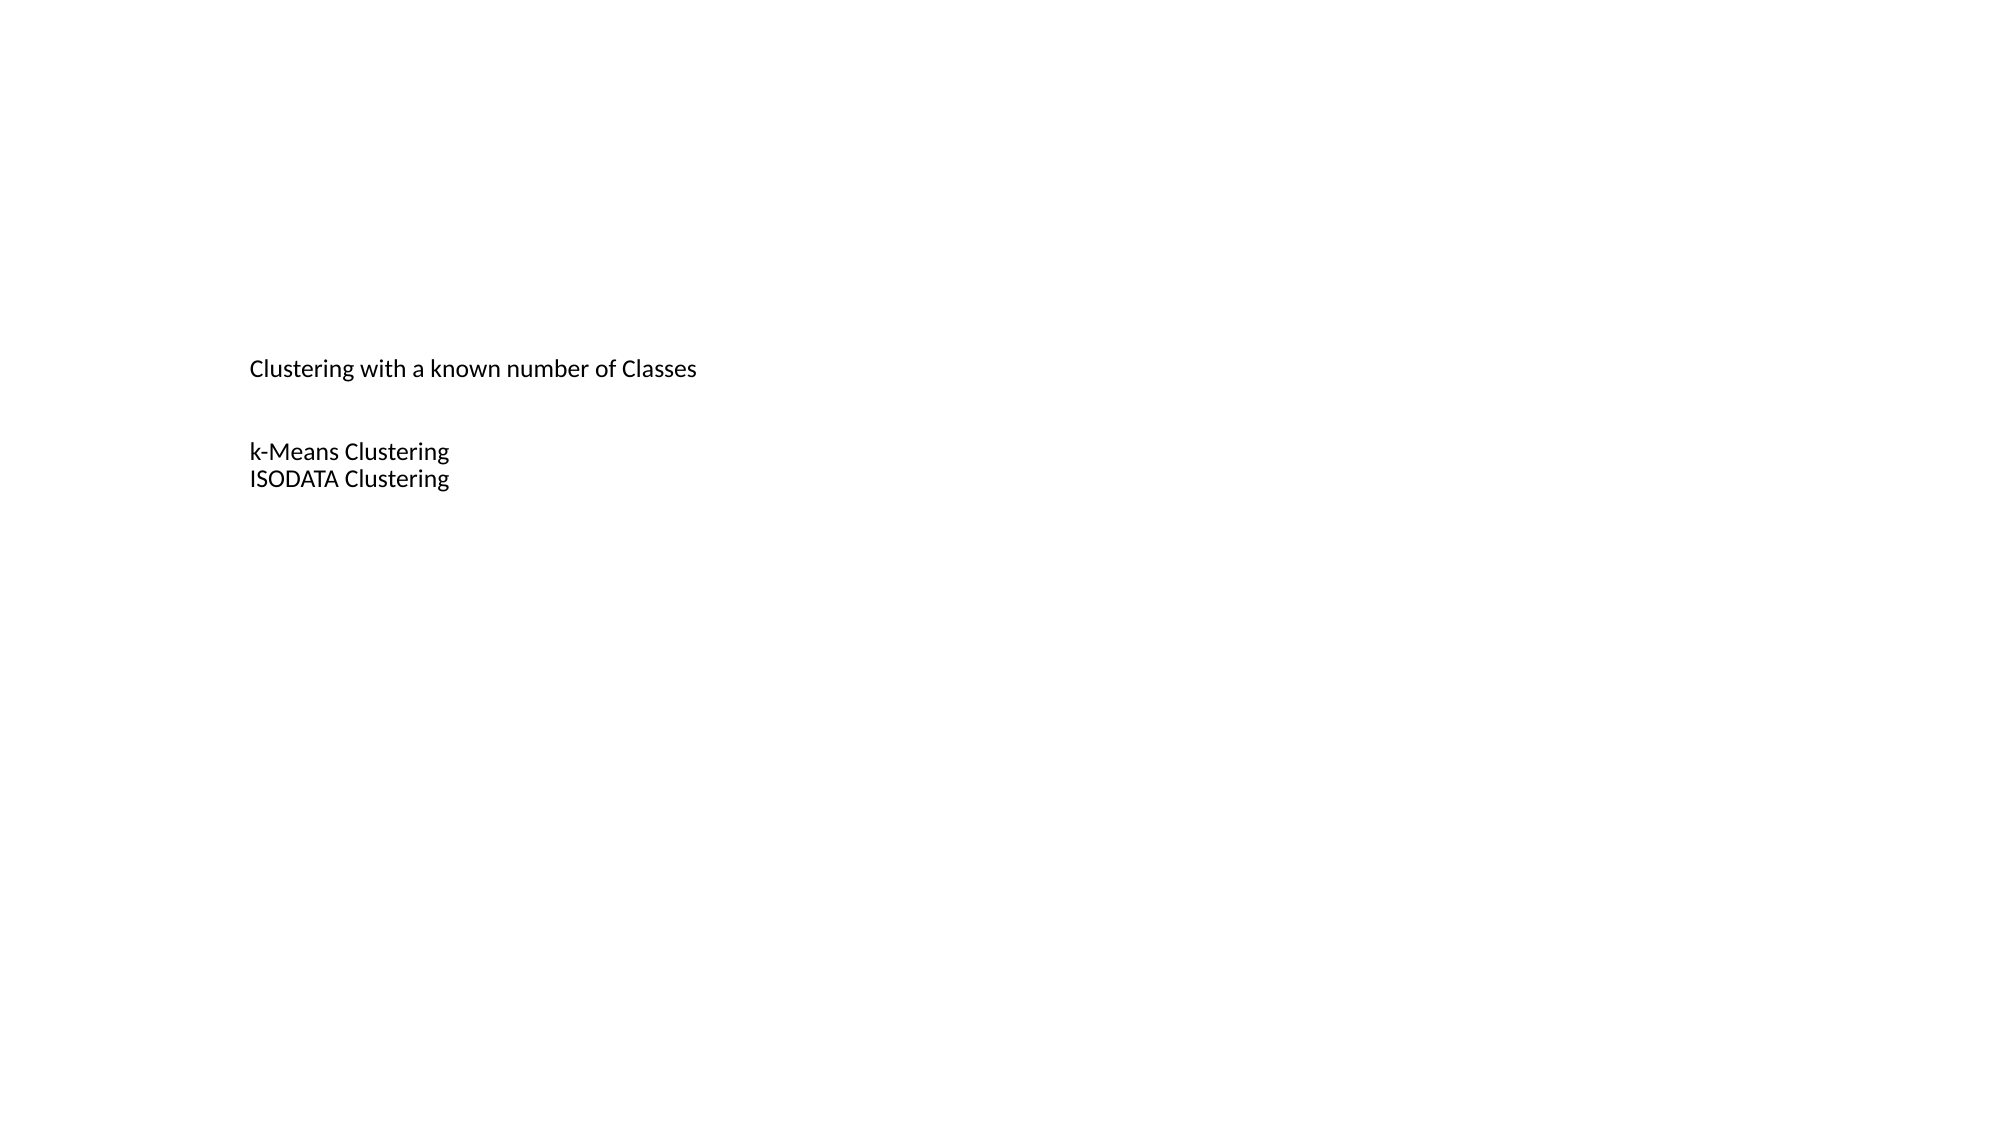

# Clustering with a known number of Classes k-Means Clustering ISODATA Clustering